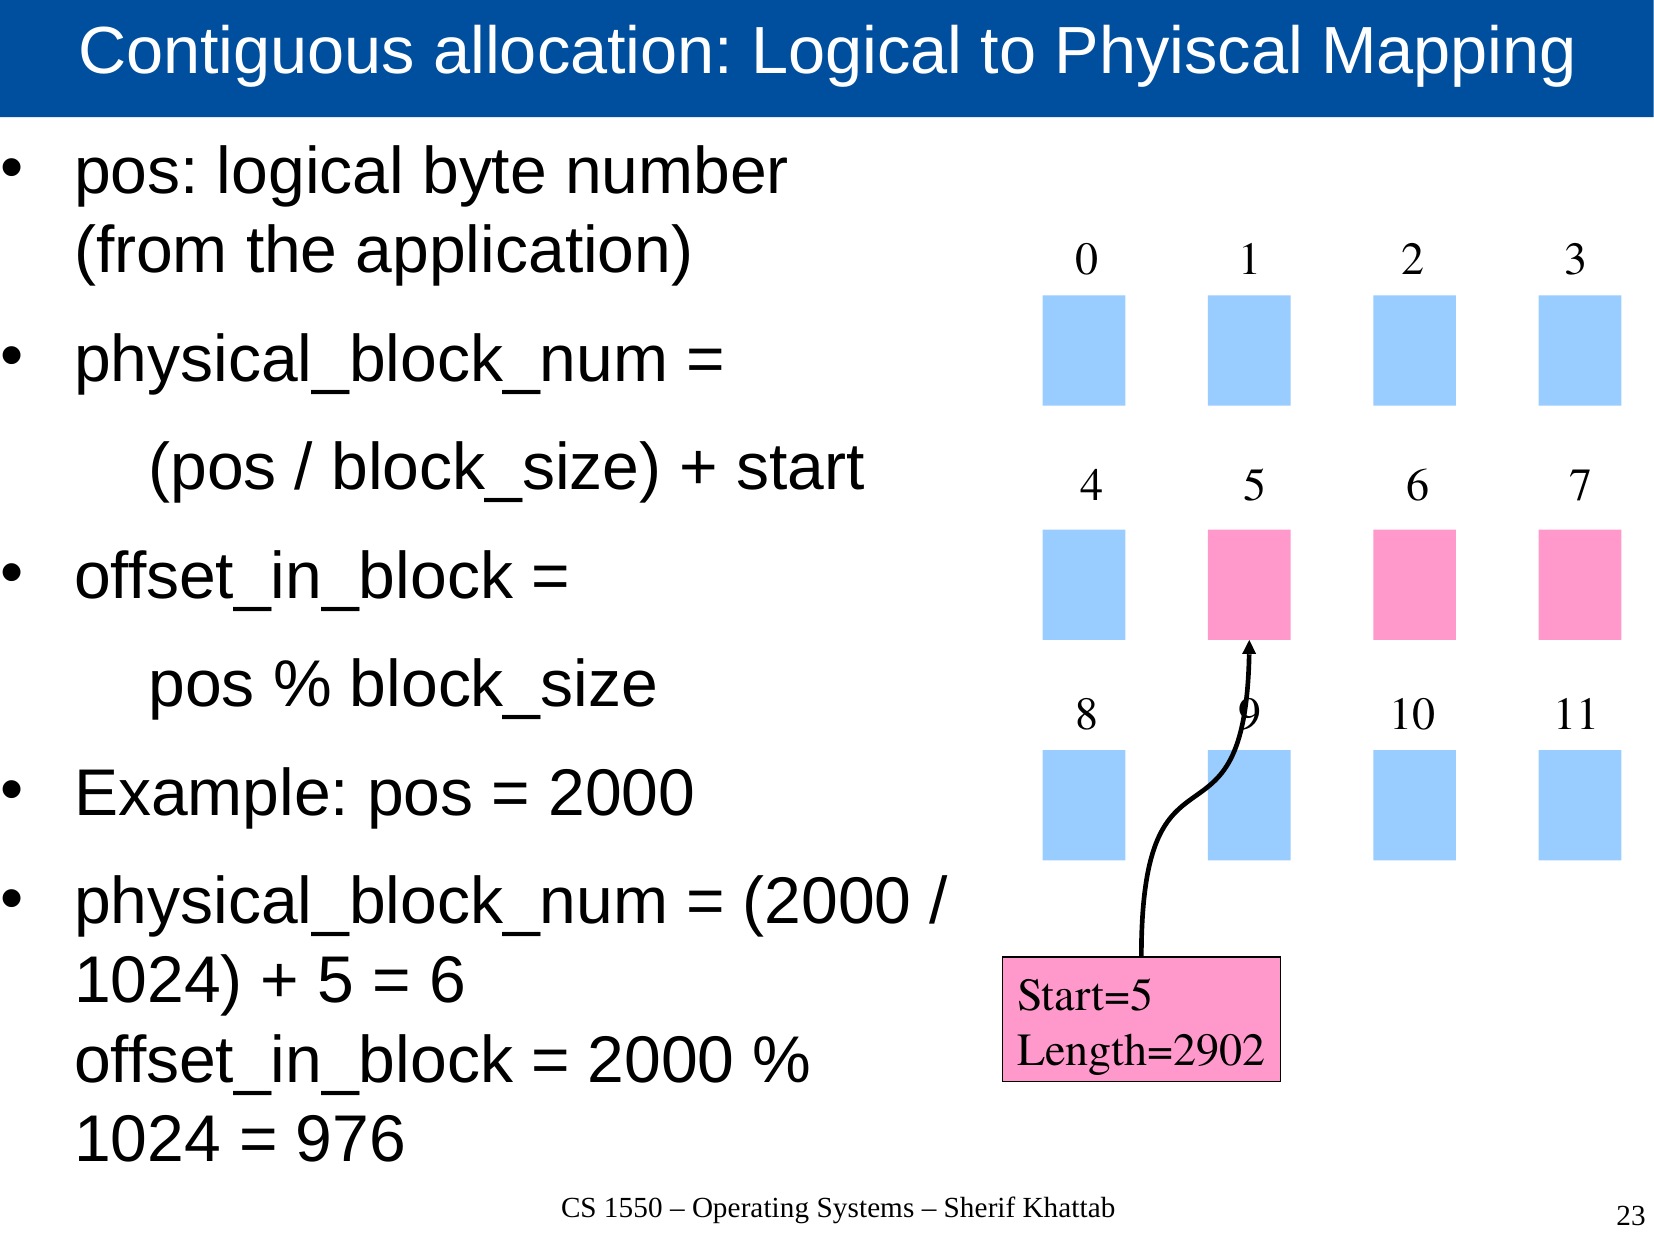

# Contiguous allocation: Logical to Phyiscal Mapping
pos: logical byte number (from the application)
physical_block_num =
		(pos / block_size) + start
offset_in_block =
		pos % block_size
Example: pos = 2000
physical_block_num = (2000 / 1024) + 5 = 6
offset_in_block = 2000 % 1024 = 976
0
1
2
3

4
5
6
7

8
9
10
11

Start=5
Length=2902
CS 1550 – Operating Systems – Sherif Khattab
23